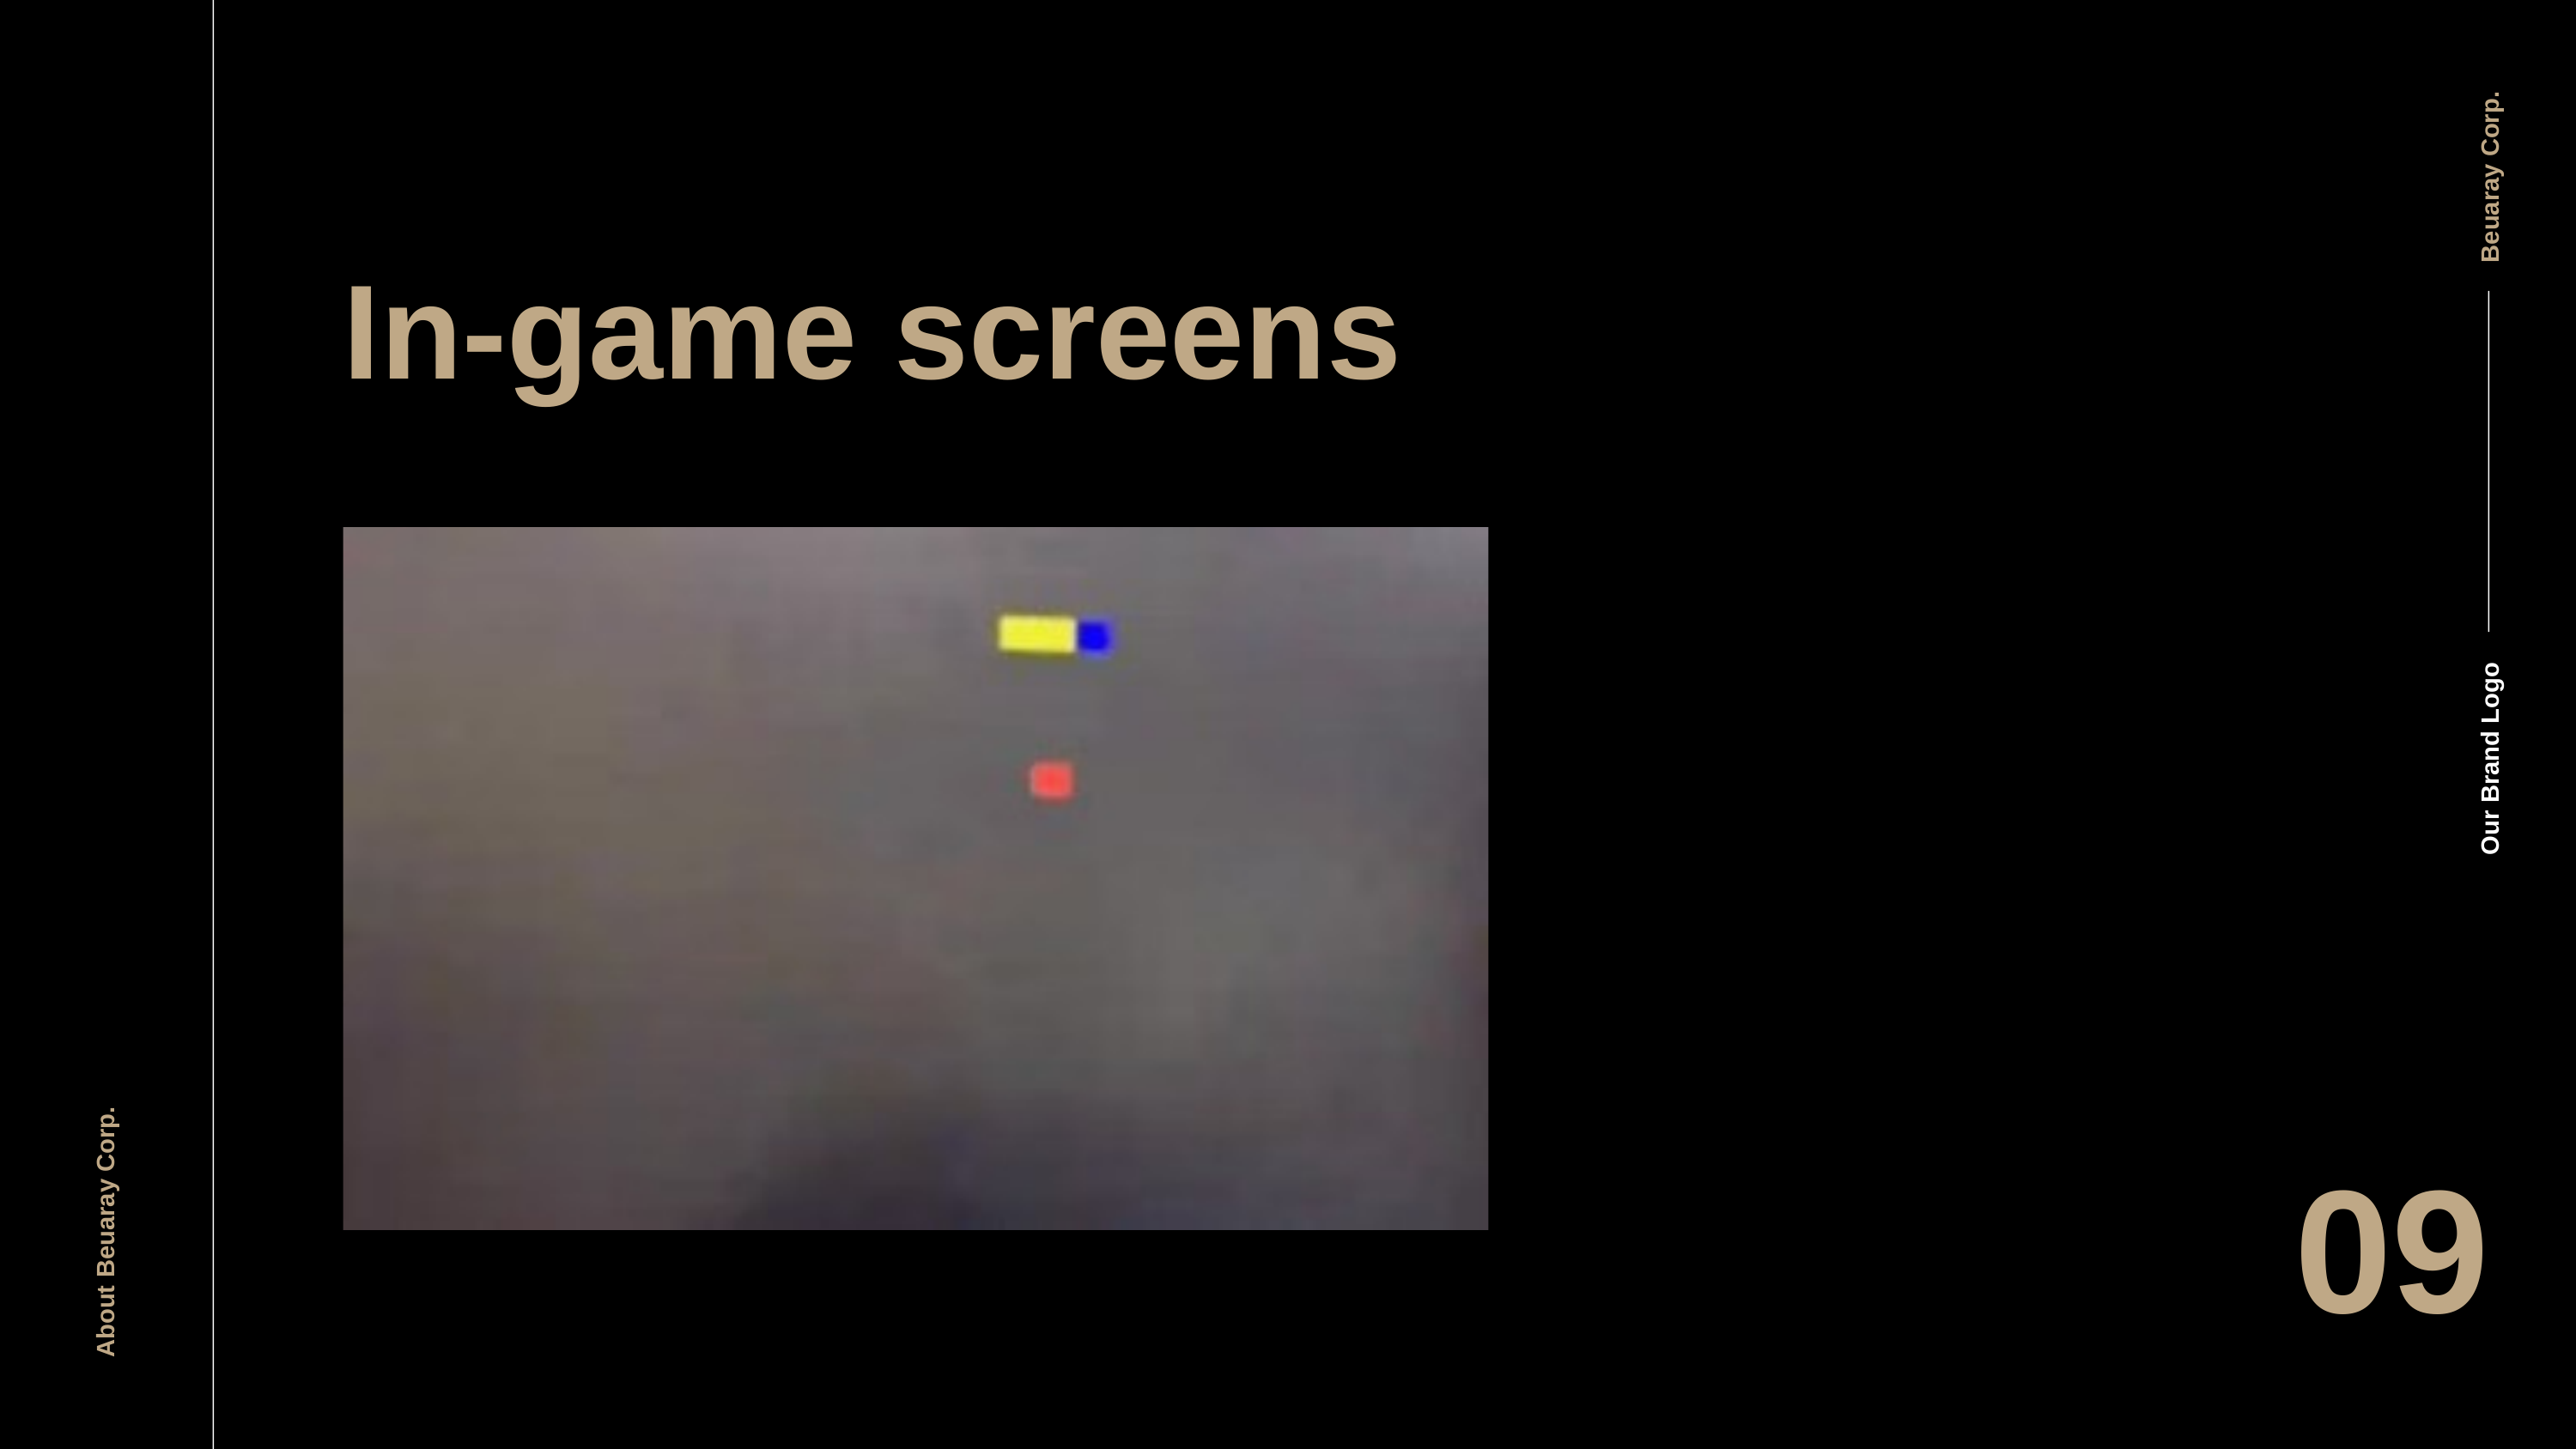

Beuaray Corp.

Our Brand Logo
In-game screens

09
About Beuaray Corp.